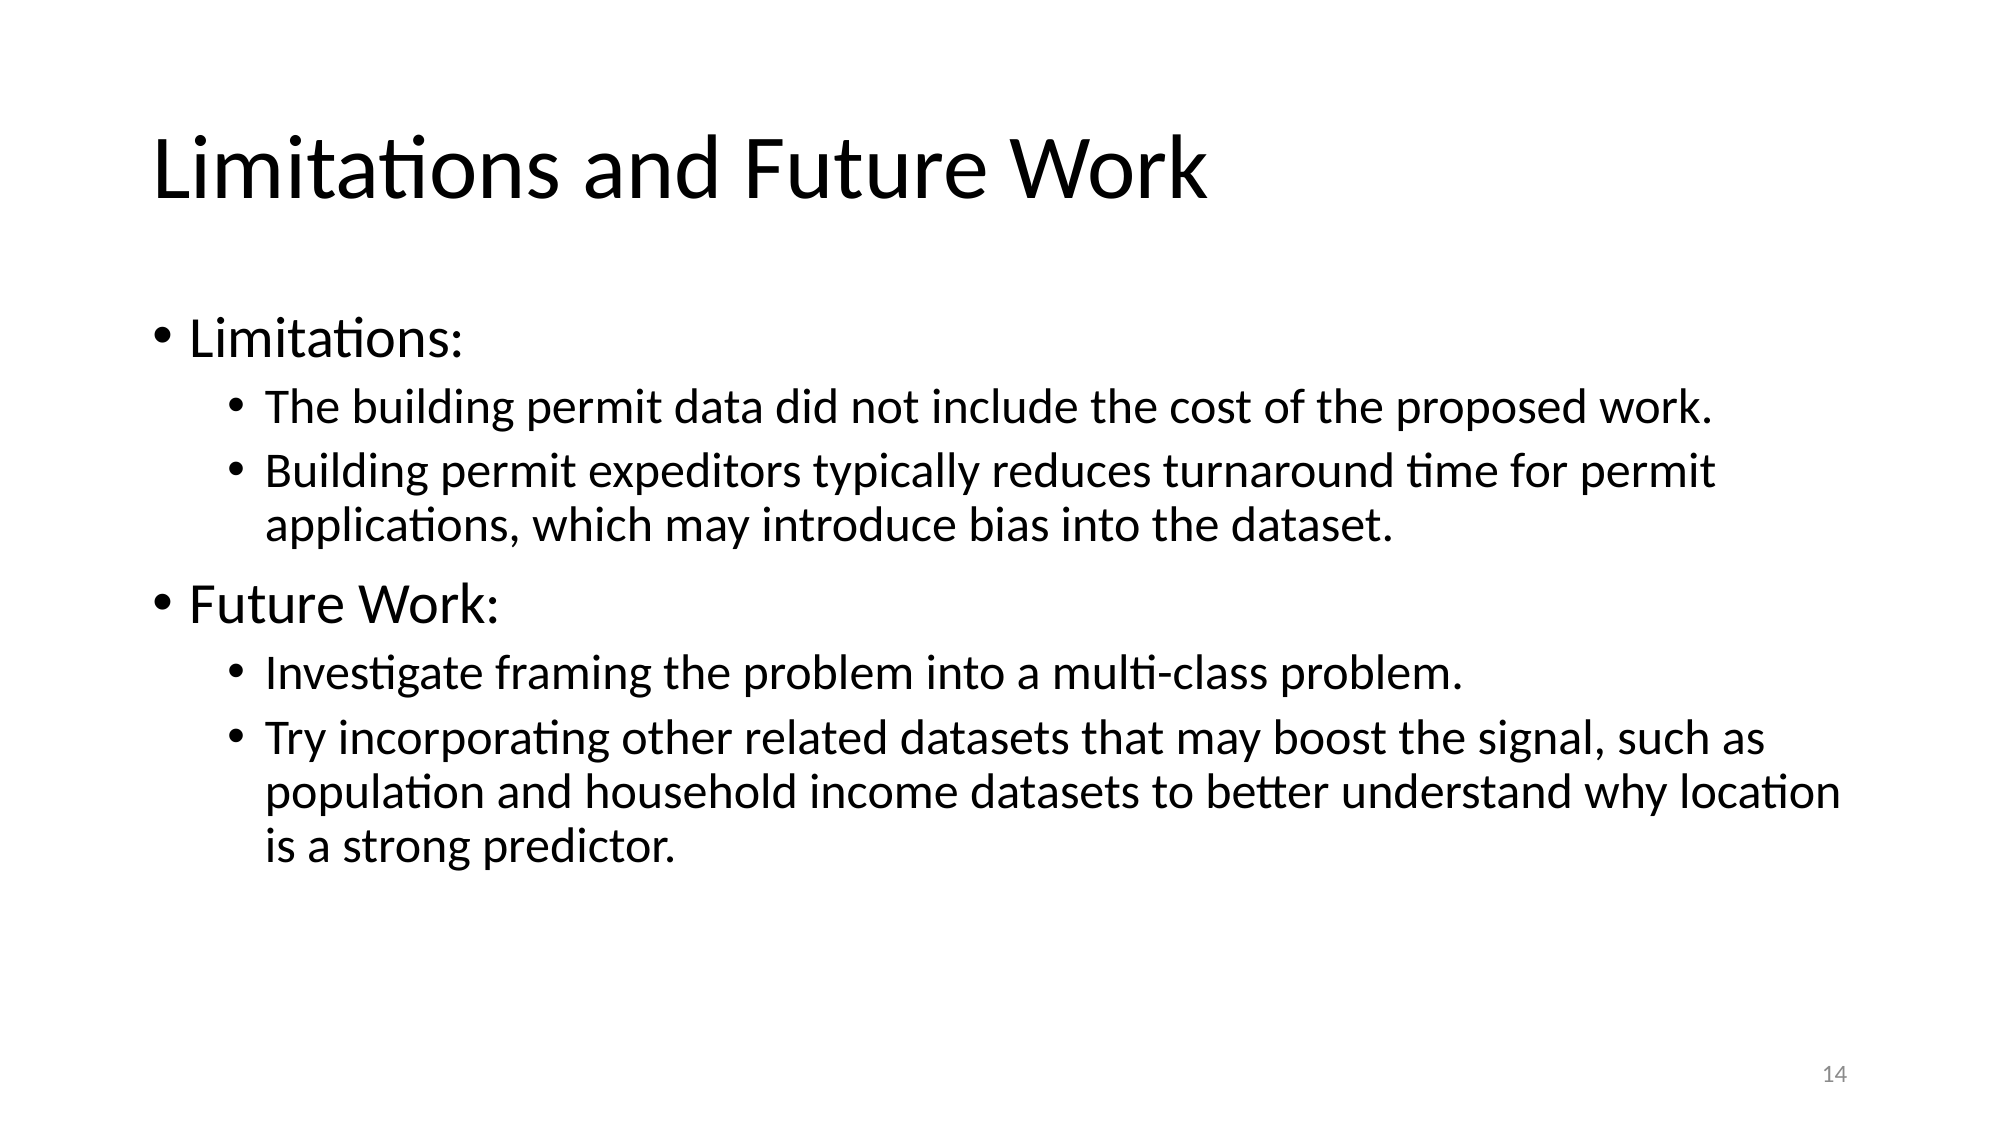

# Limitations and Future Work
Limitations:
The building permit data did not include the cost of the proposed work.
Building permit expeditors typically reduces turnaround time for permit applications, which may introduce bias into the dataset.
Future Work:
Investigate framing the problem into a multi-class problem.
Try incorporating other related datasets that may boost the signal, such as population and household income datasets to better understand why location is a strong predictor.

14